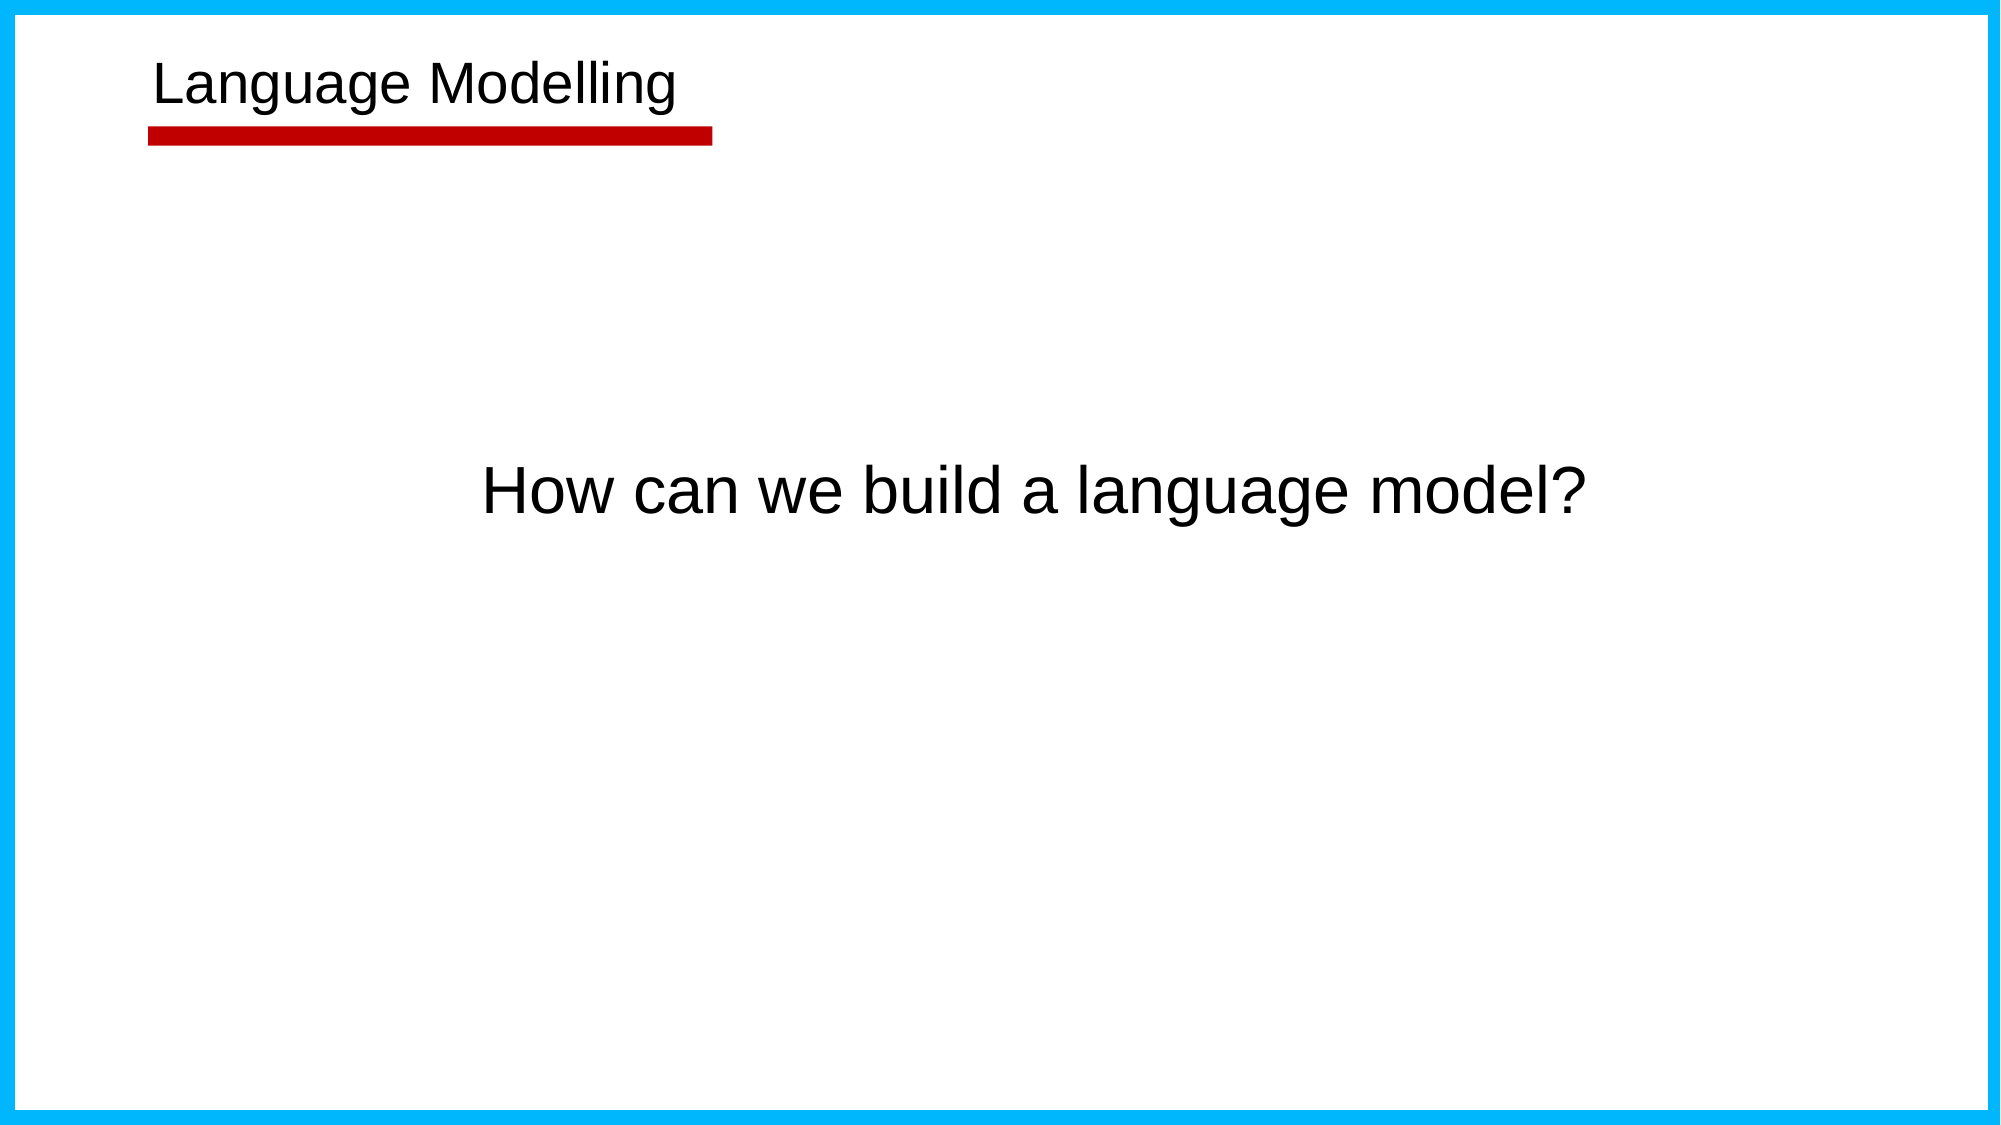

# Language Modelling

How can we build a language model?
22